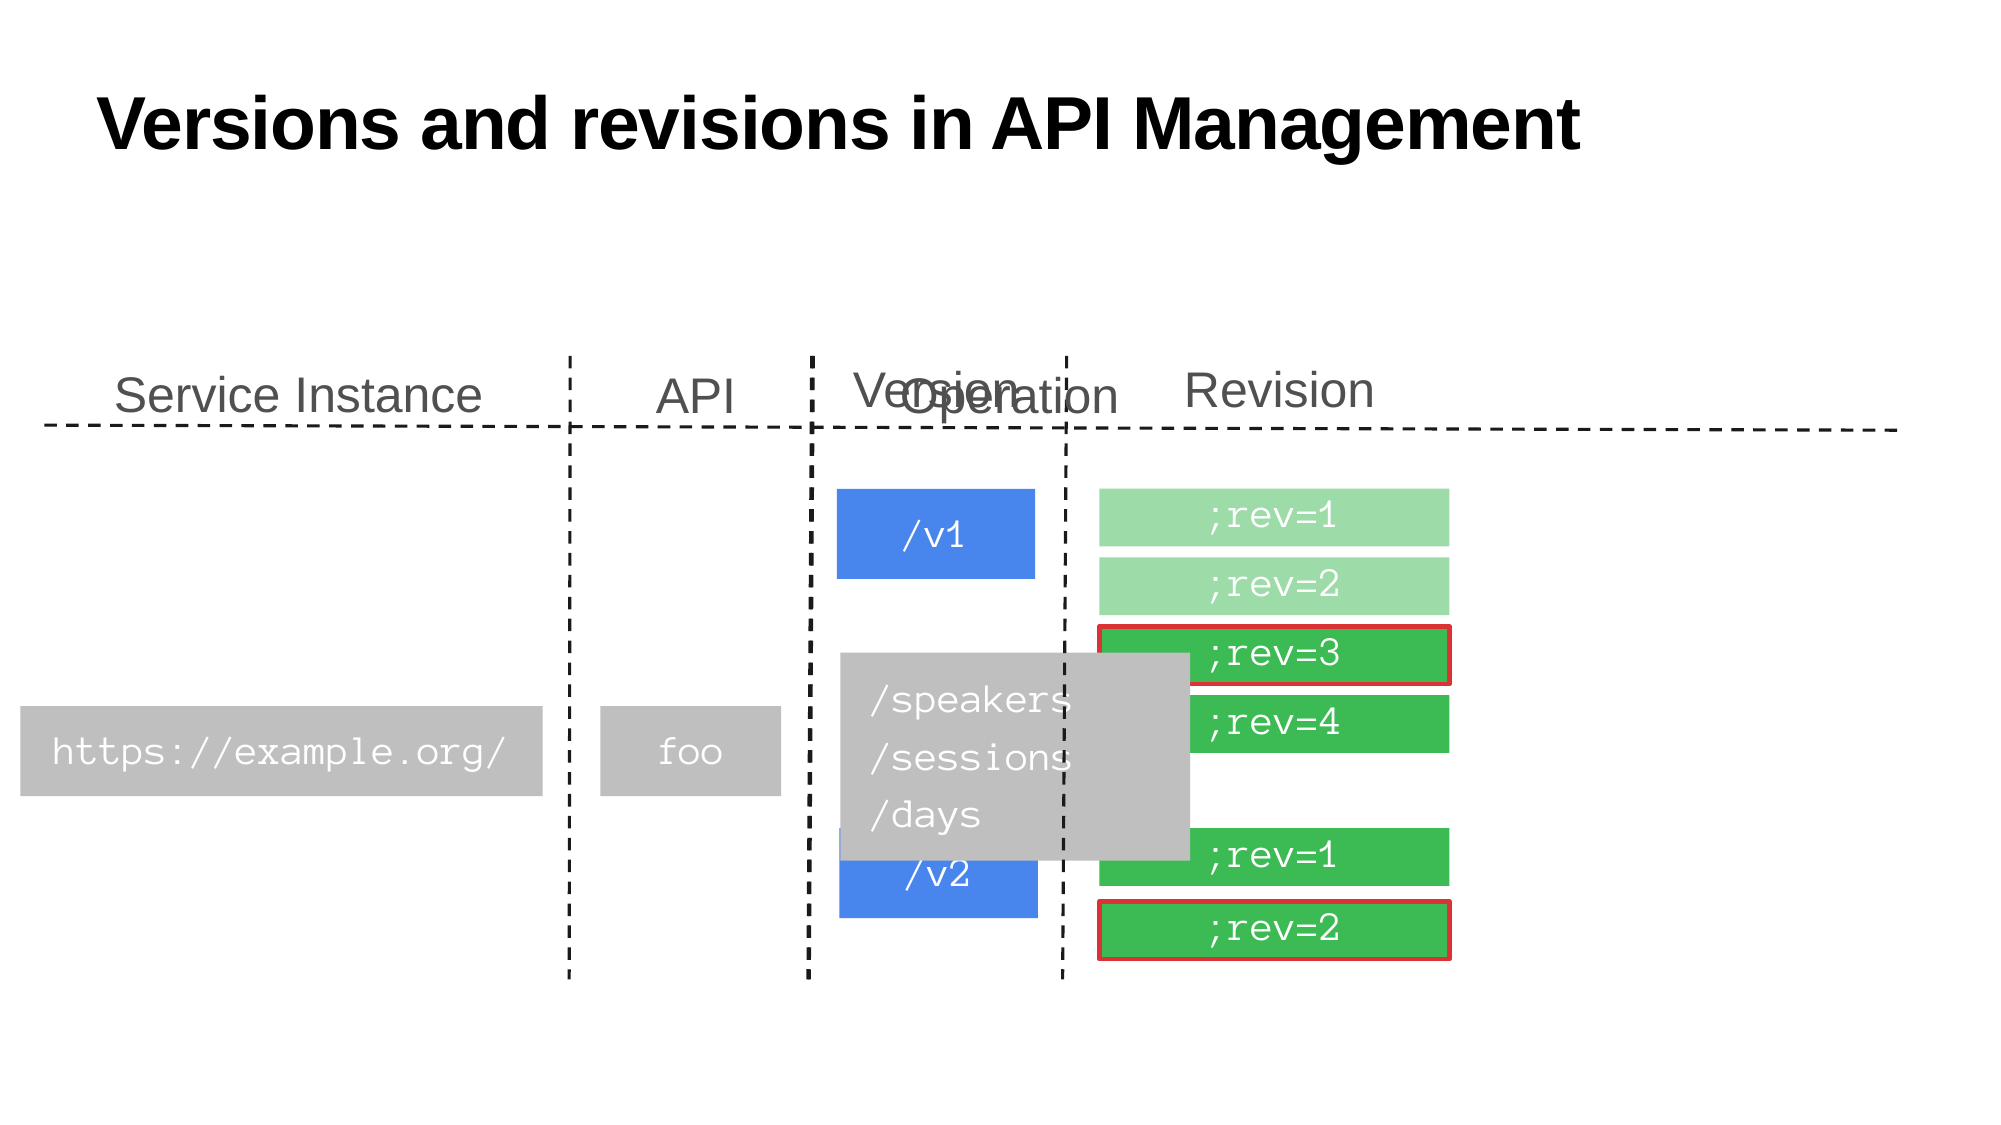

# Versions and revisions in API Management
Version
Revision
Service Instance
API
Operation
;rev=1
/v1
;rev=2
;rev=3
/speakers
/sessions
/days
;rev=4
https://example.org/
foo
/v2
;rev=1
;rev=2